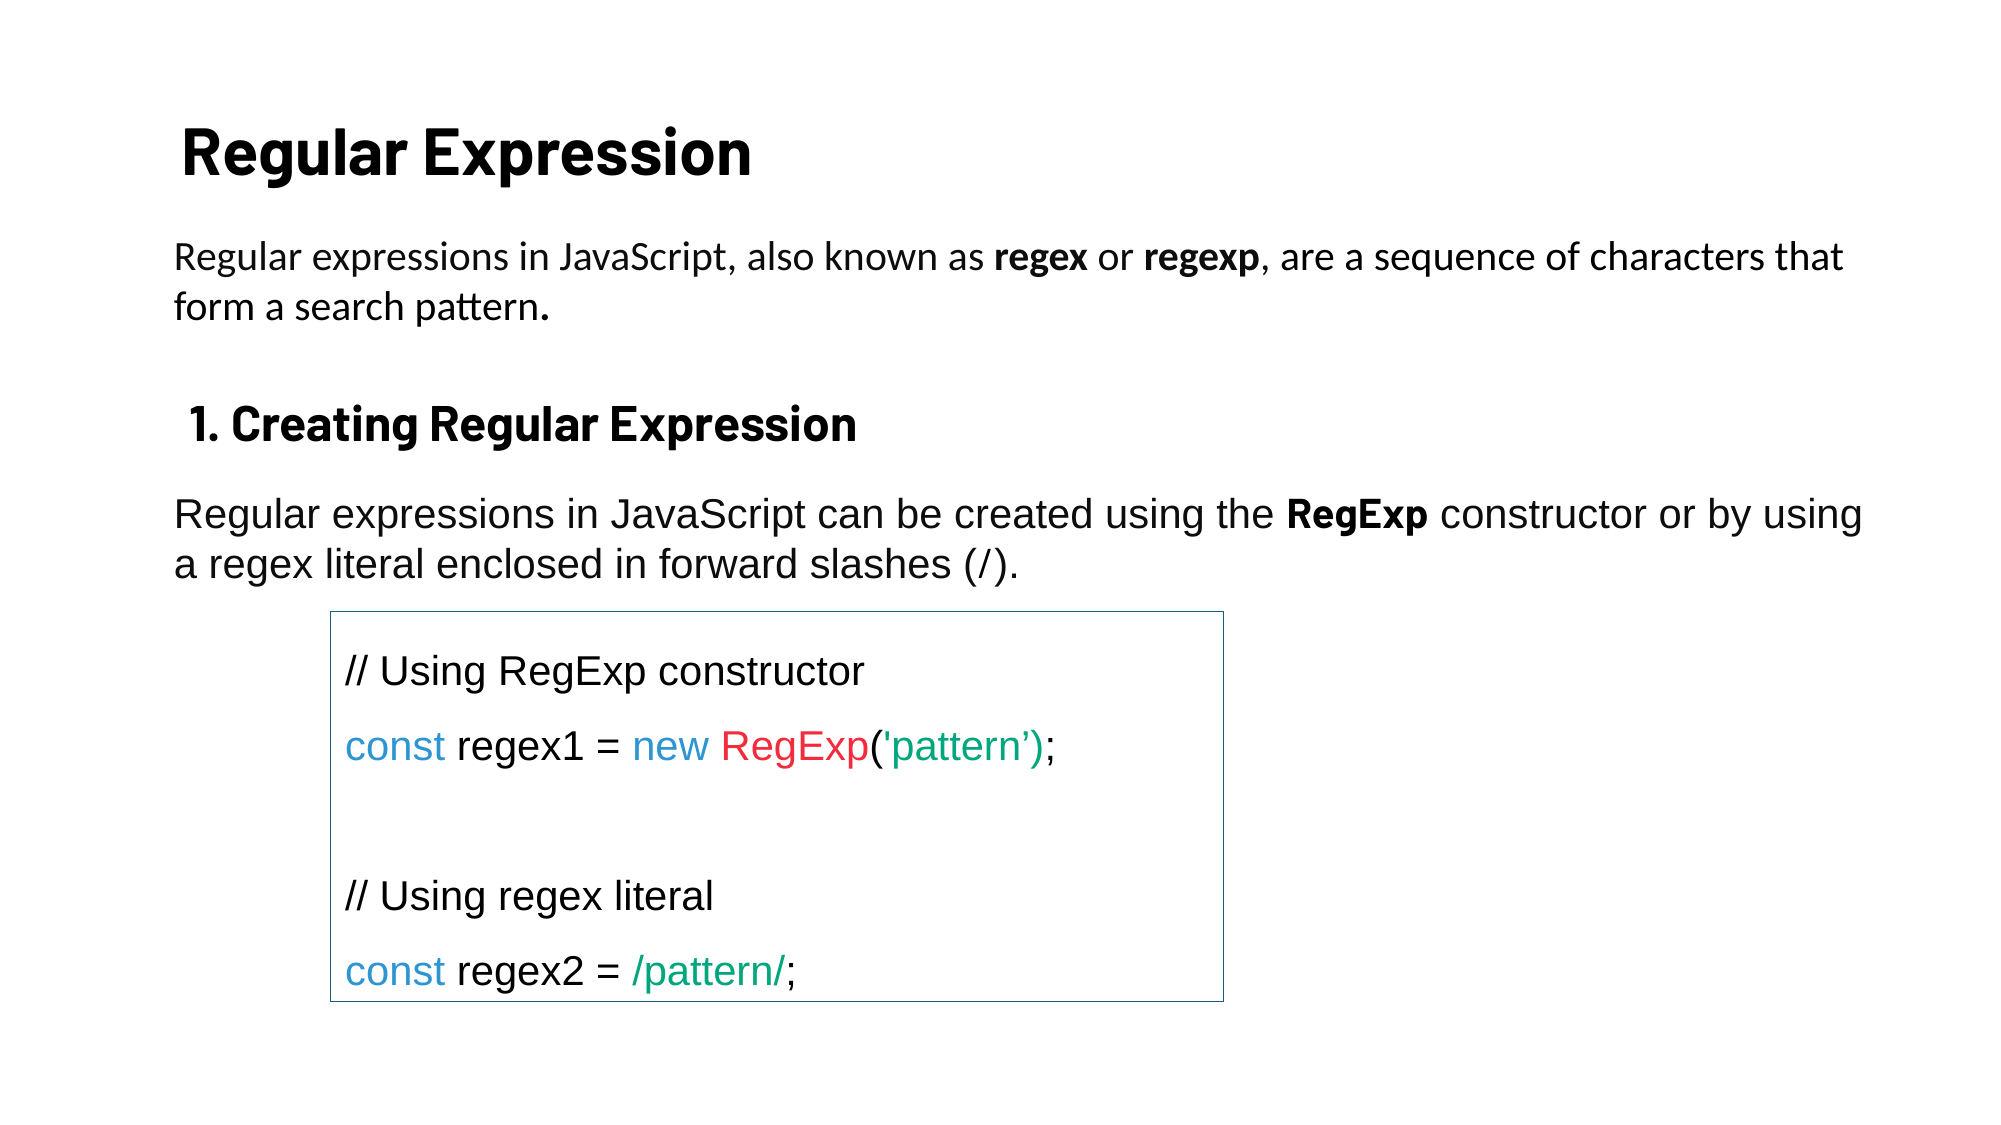

Regular Expression
Regular expressions in JavaScript, also known as regex or regexp, are a sequence of characters that form a search pattern.
1. Creating Regular Expression
Regular expressions in JavaScript can be created using the RegExp constructor or by using a regex literal enclosed in forward slashes (/).
// Using RegExp constructor
const regex1 = new RegExp('pattern’);;

// Using regex literal
const regex2 = /pattern/;